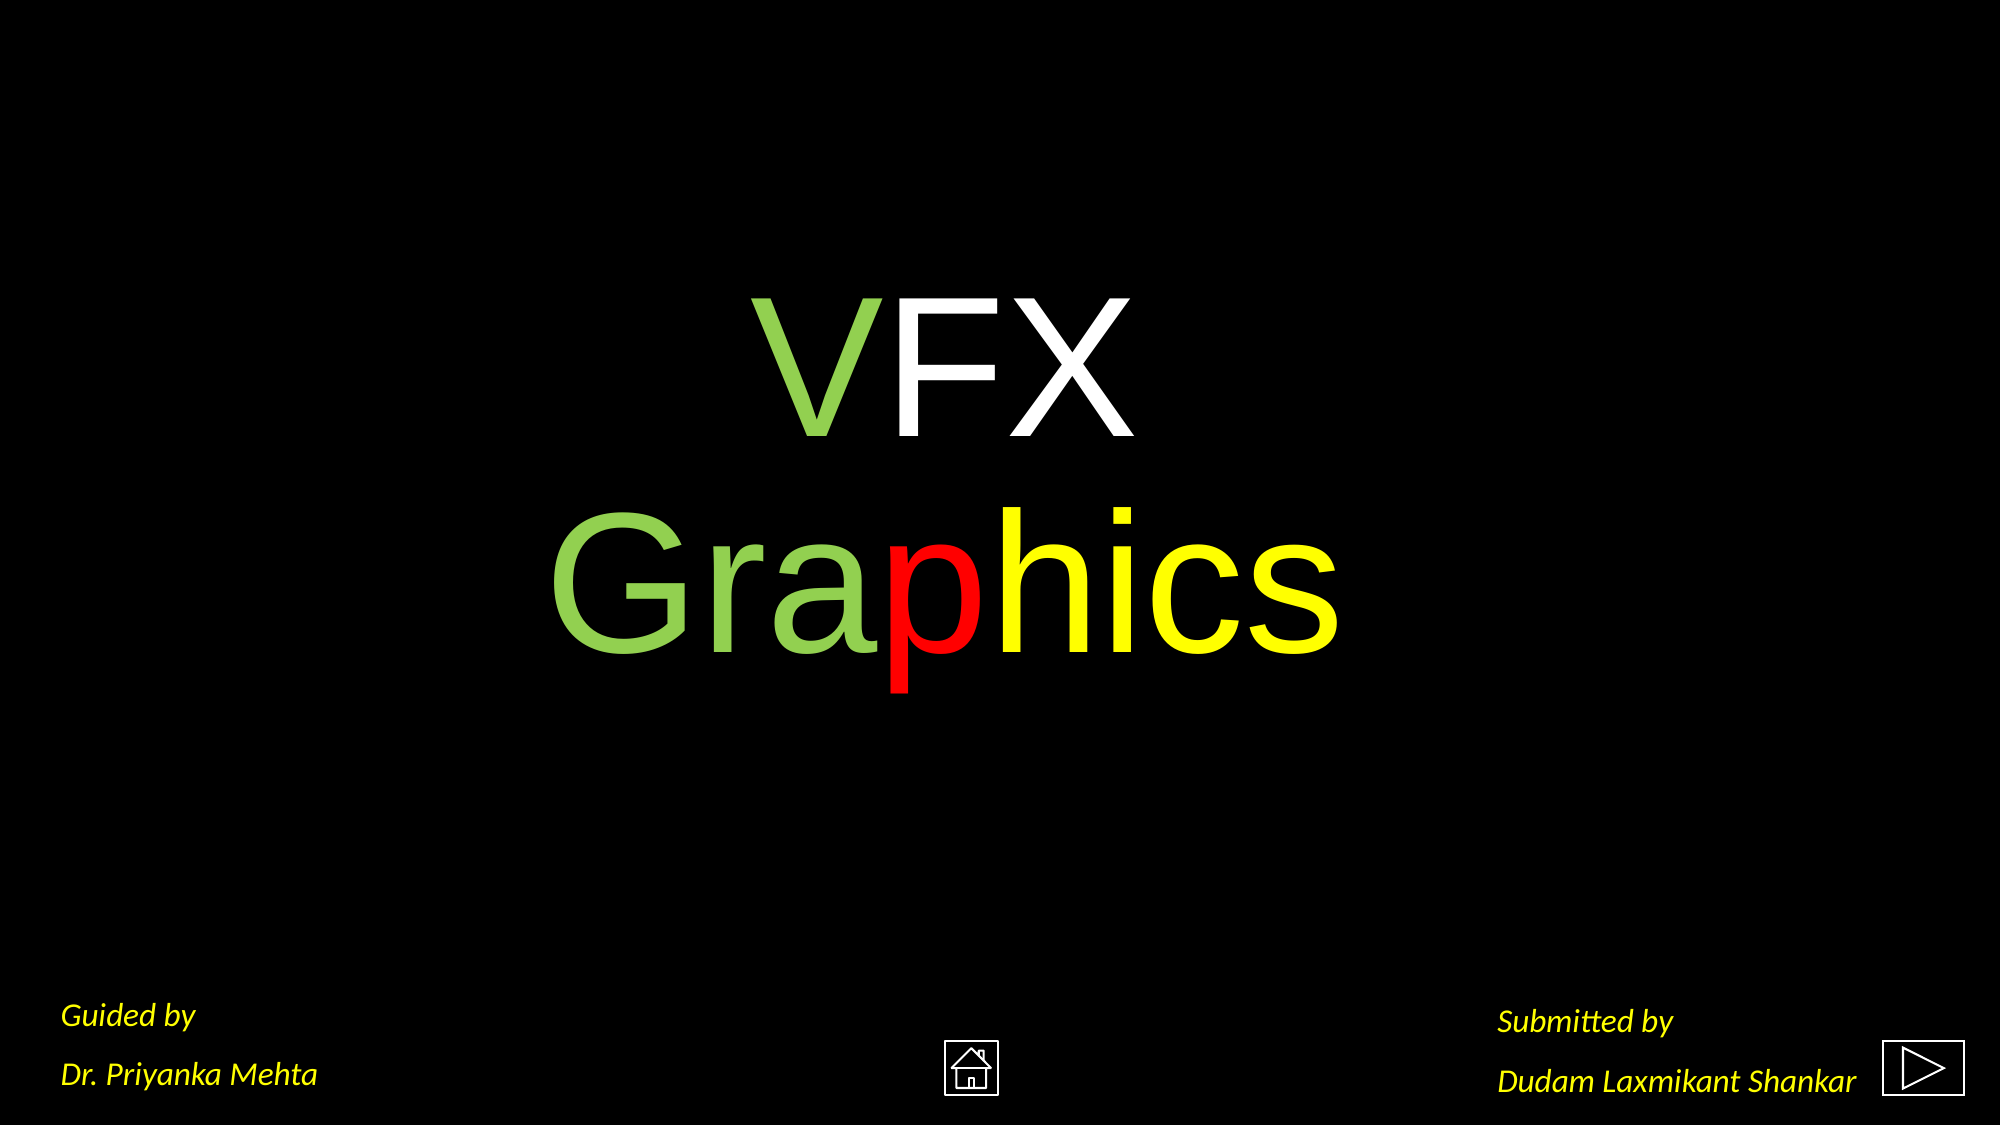

# VFX Graphics
Guided by
Dr. Priyanka Mehta
Submitted by
Dudam Laxmikant Shankar